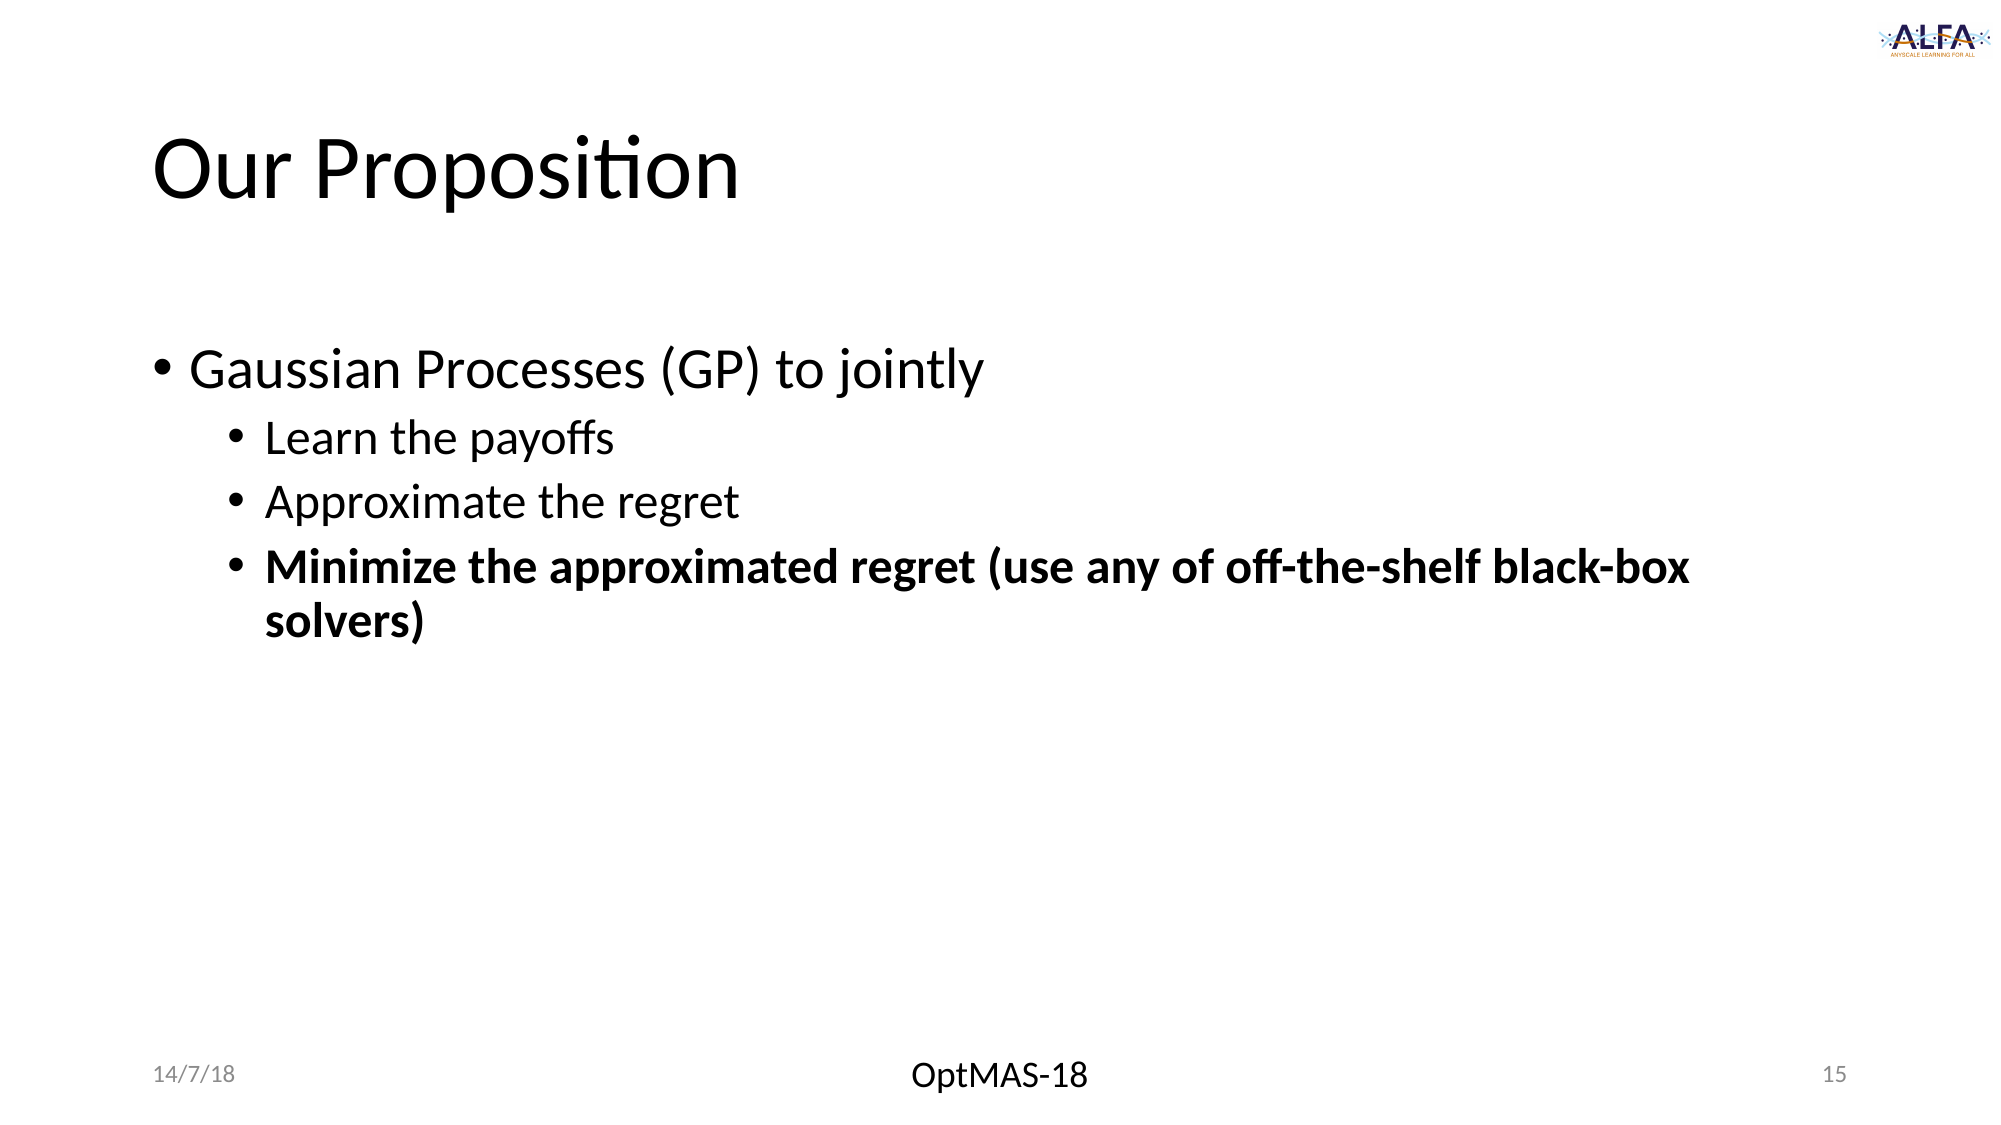

# Our Proposition

Gaussian Processes (GP) to jointly
Learn the payoffs
Approximate the regret
Minimize the approximated regret (use any of off-the-shelf black-box solvers)

14/7/18
OptMAS-18
15